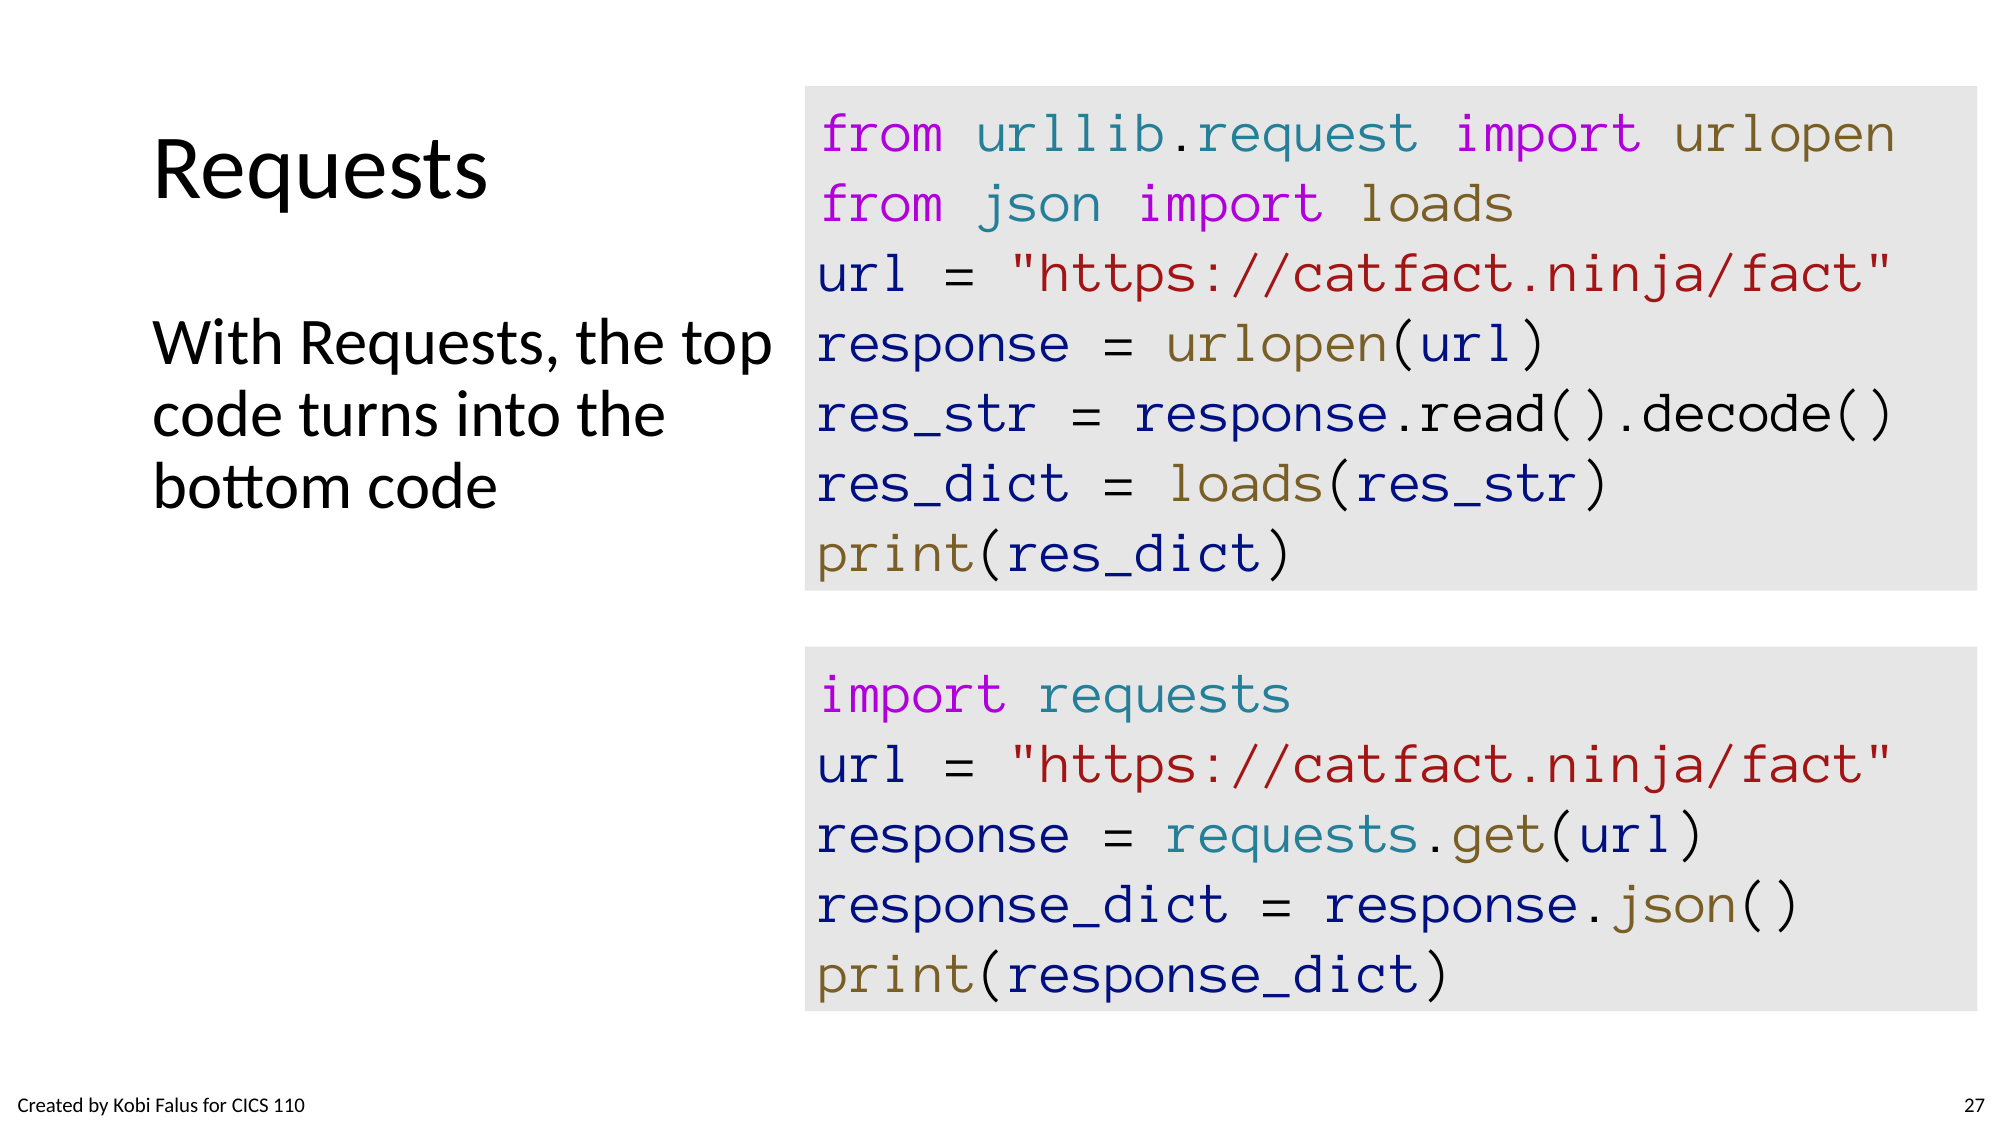

# Requests
from urllib.request import urlopen
from json import loads
url = "https://catfact.ninja/fact"
response = urlopen(url)
res_str = response.read().decode()
res_dict = loads(res_str)
print(res_dict)
With Requests, the top code turns into the bottom code
import requests
url = "https://catfact.ninja/fact"
response = requests.get(url)
response_dict = response.json()
print(response_dict)